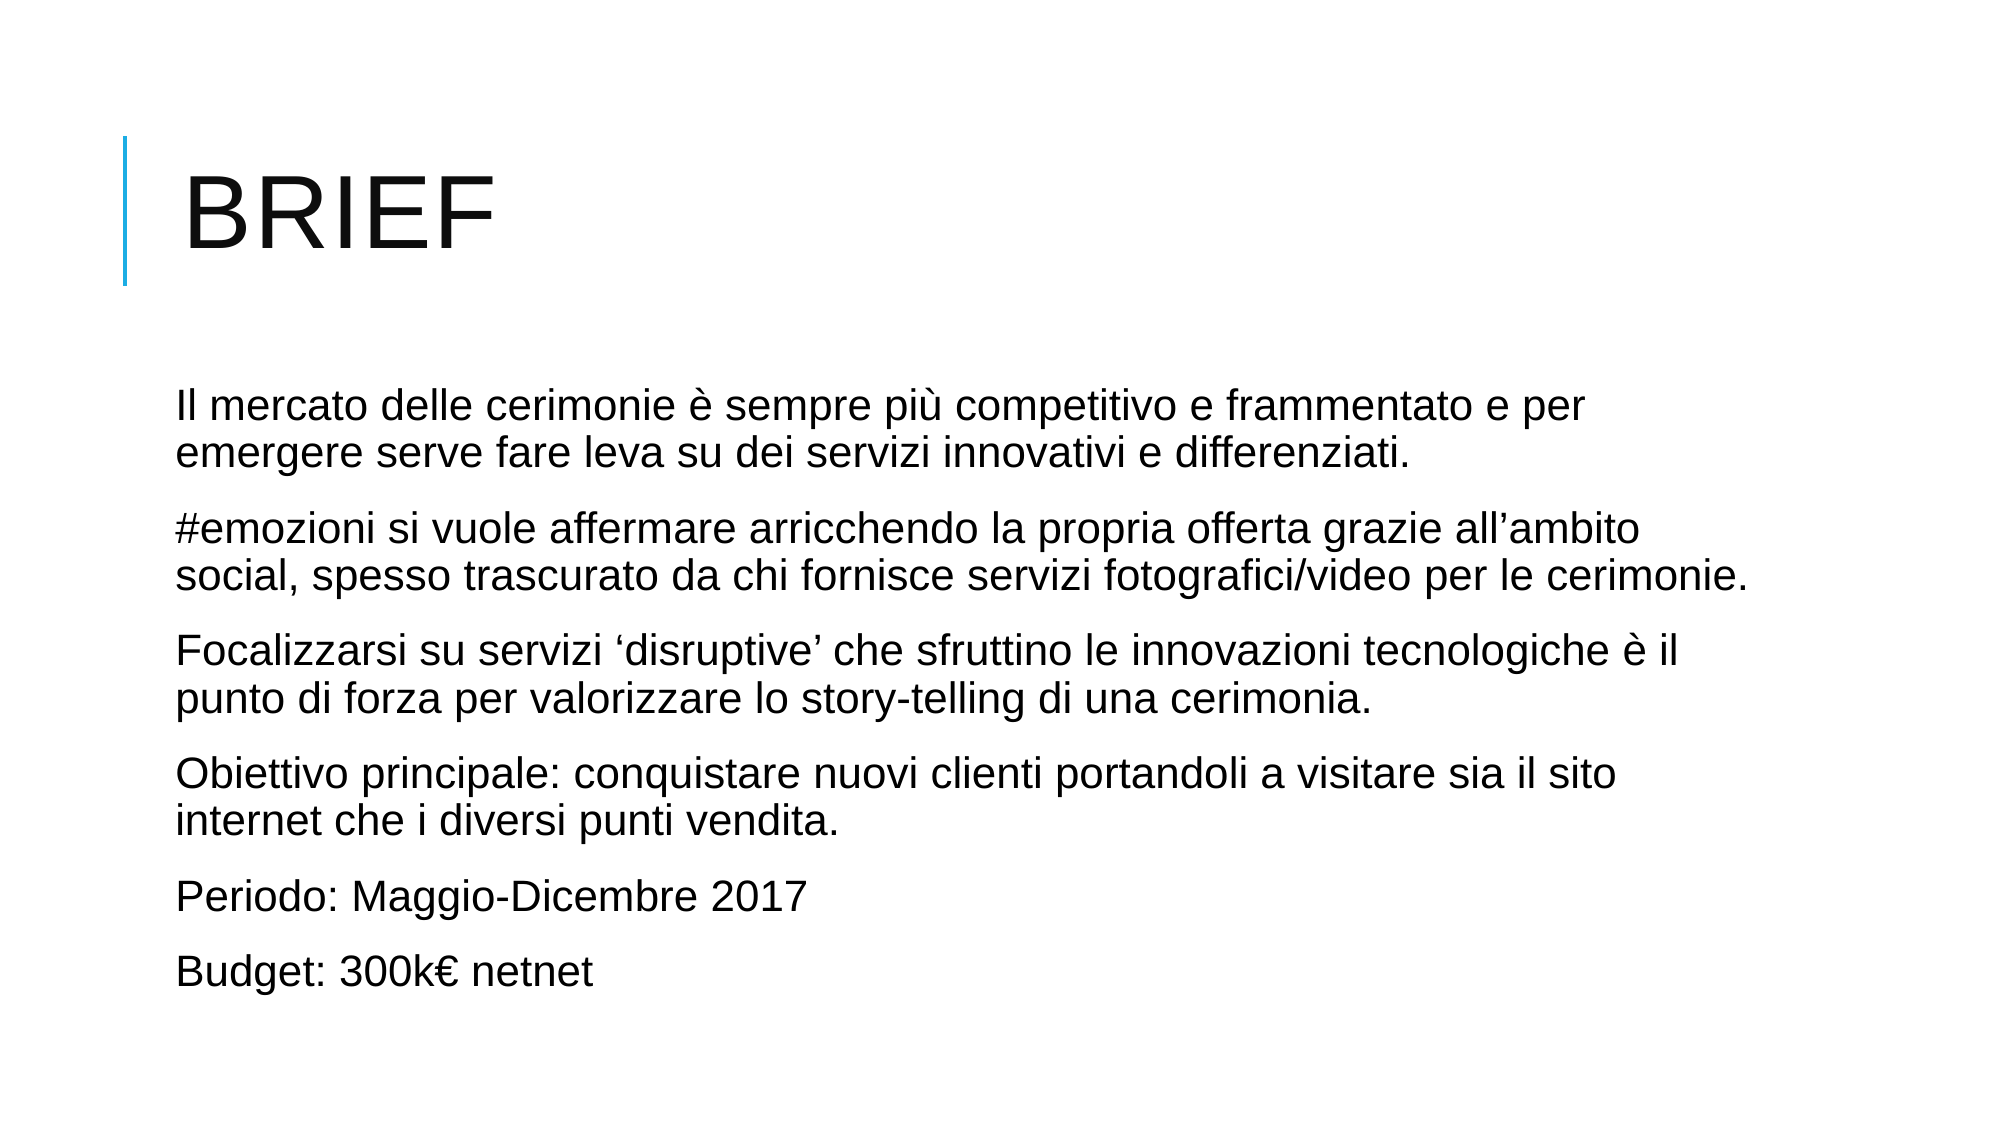

# Brief
Il mercato delle cerimonie è sempre più competitivo e frammentato e per emergere serve fare leva su dei servizi innovativi e differenziati.
#emozioni si vuole affermare arricchendo la propria offerta grazie all’ambito social, spesso trascurato da chi fornisce servizi fotografici/video per le cerimonie.
Focalizzarsi su servizi ‘disruptive’ che sfruttino le innovazioni tecnologiche è il punto di forza per valorizzare lo story-telling di una cerimonia.
Obiettivo principale: conquistare nuovi clienti portandoli a visitare sia il sito internet che i diversi punti vendita.
Periodo: Maggio-Dicembre 2017
Budget: 300k€ netnet